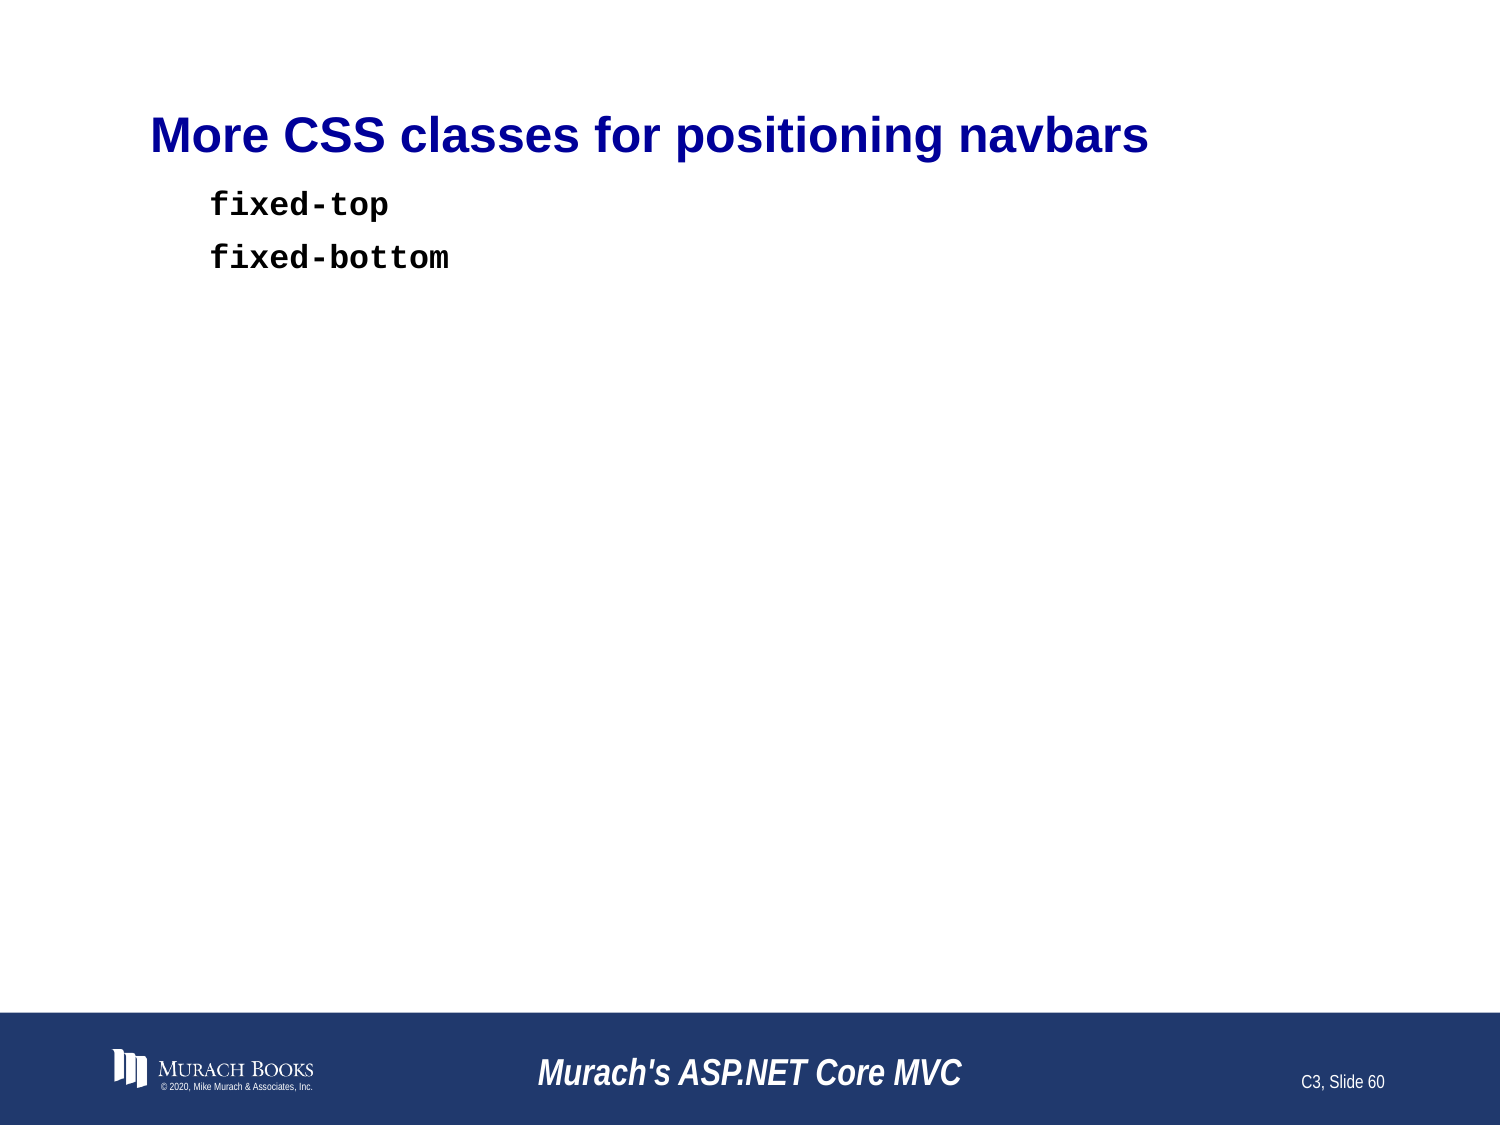

# More CSS classes for positioning navbars
fixed-top
fixed-bottom

© 2020, Mike Murach & Associates, Inc.
Murach's ASP.NET Core MVC

C3, Slide 60